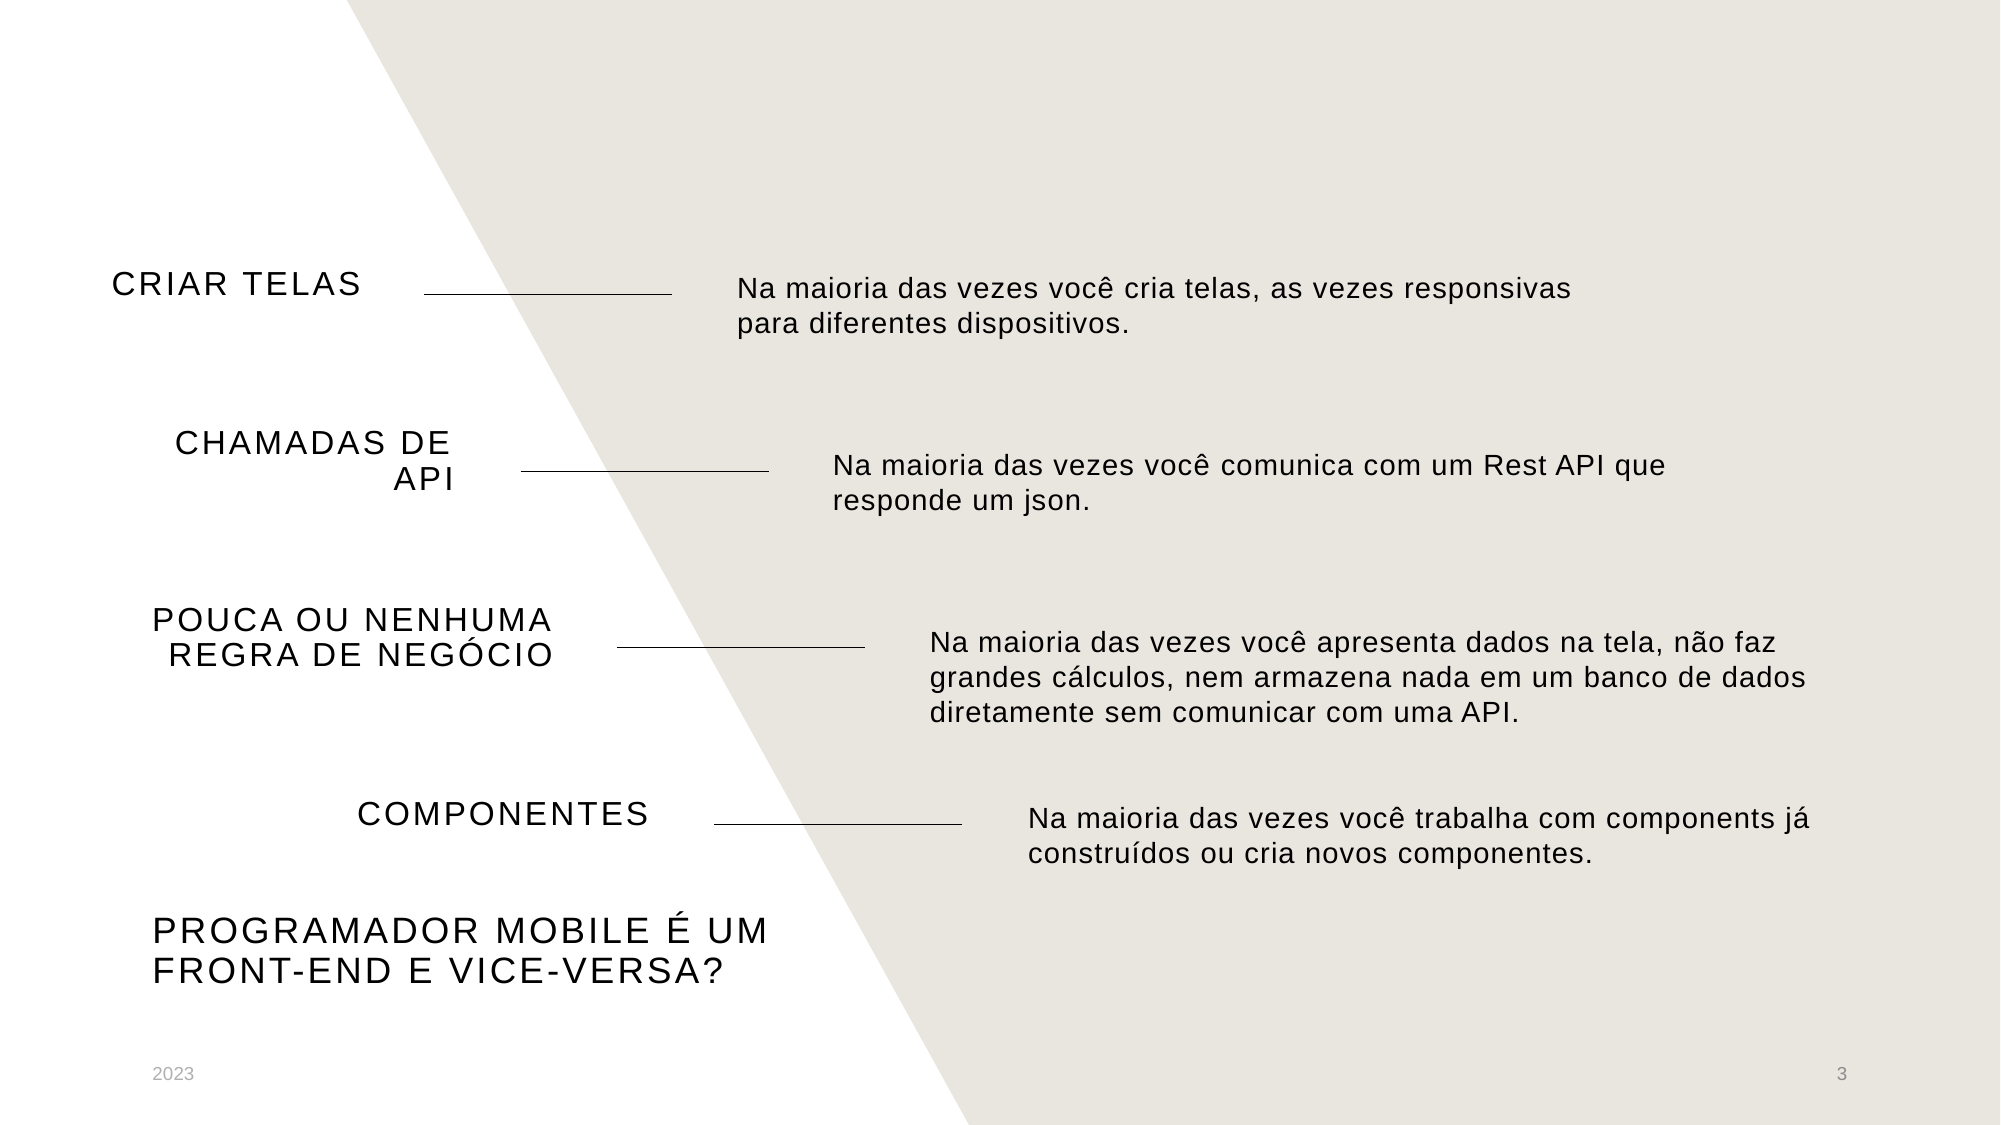

Criar telas
Na maioria das vezes você cria telas, as vezes responsivas para diferentes dispositivos.

Chamadas de API
Na maioria das vezes você comunica com um Rest API que responde um json.
Pouca ou nenhuma regra de negócio
Na maioria das vezes você apresenta dados na tela, não faz grandes cálculos, nem armazena nada em um banco de dados diretamente sem comunicar com uma API.

Componentes
Na maioria das vezes você trabalha com components já construídos ou cria novos componentes.

# Programador Mobile é um FRONT-end e vice-versa?
2023
3